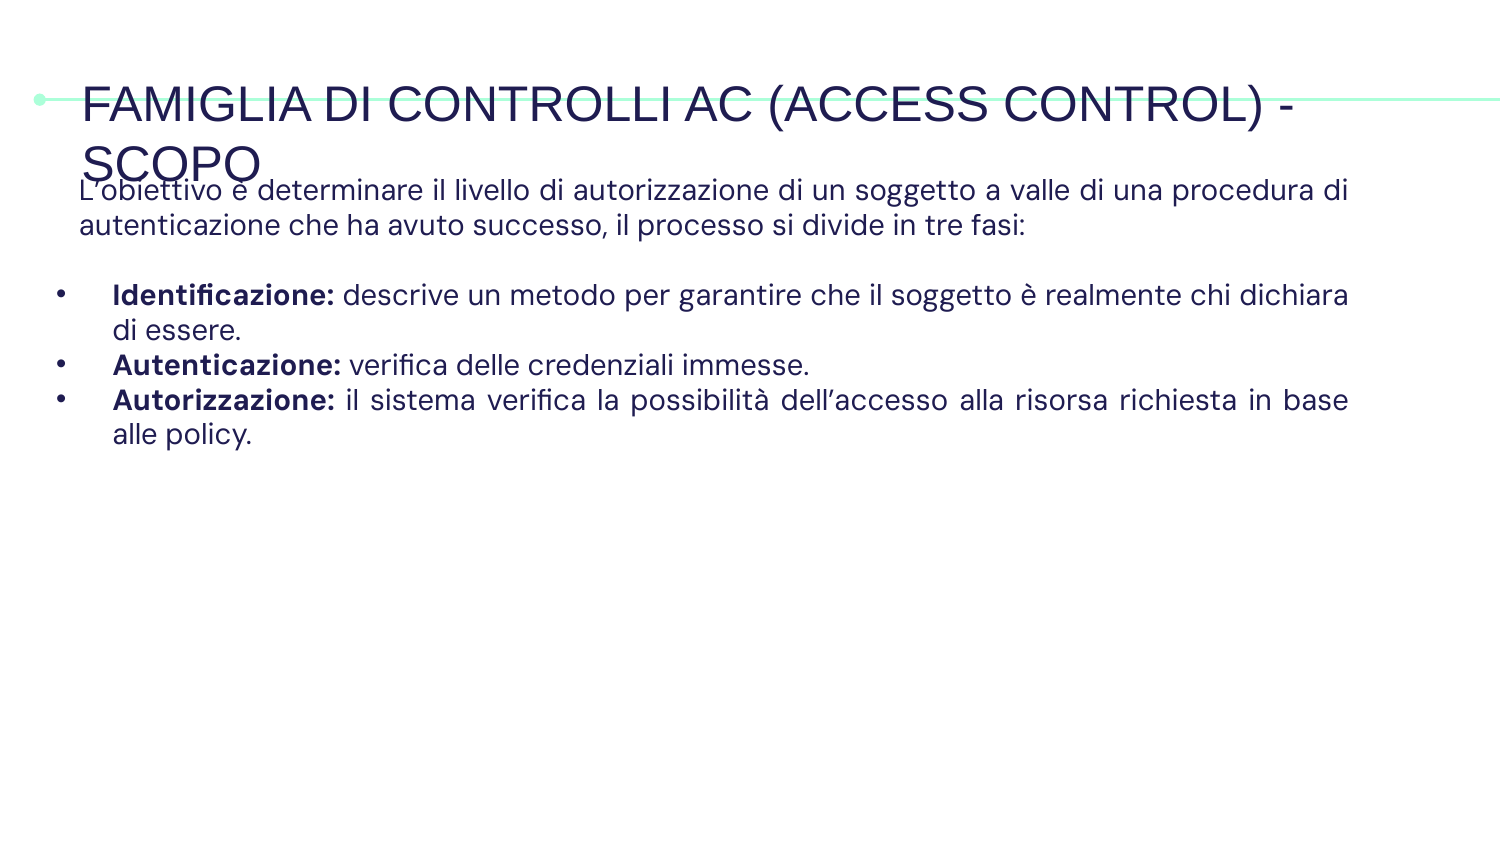

# FAMIGLIA DI CONTROLLI AC (ACCESS CONTROL) - SCOPO
L’obiettivo è determinare il livello di autorizzazione di un soggetto a valle di una procedura di autenticazione che ha avuto successo, il processo si divide in tre fasi:

Identificazione: descrive un metodo per garantire che il soggetto è realmente chi dichiara di essere.
Autenticazione: verifica delle credenziali immesse.
Autorizzazione: il sistema verifica la possibilità dell’accesso alla risorsa richiesta in base alle policy.